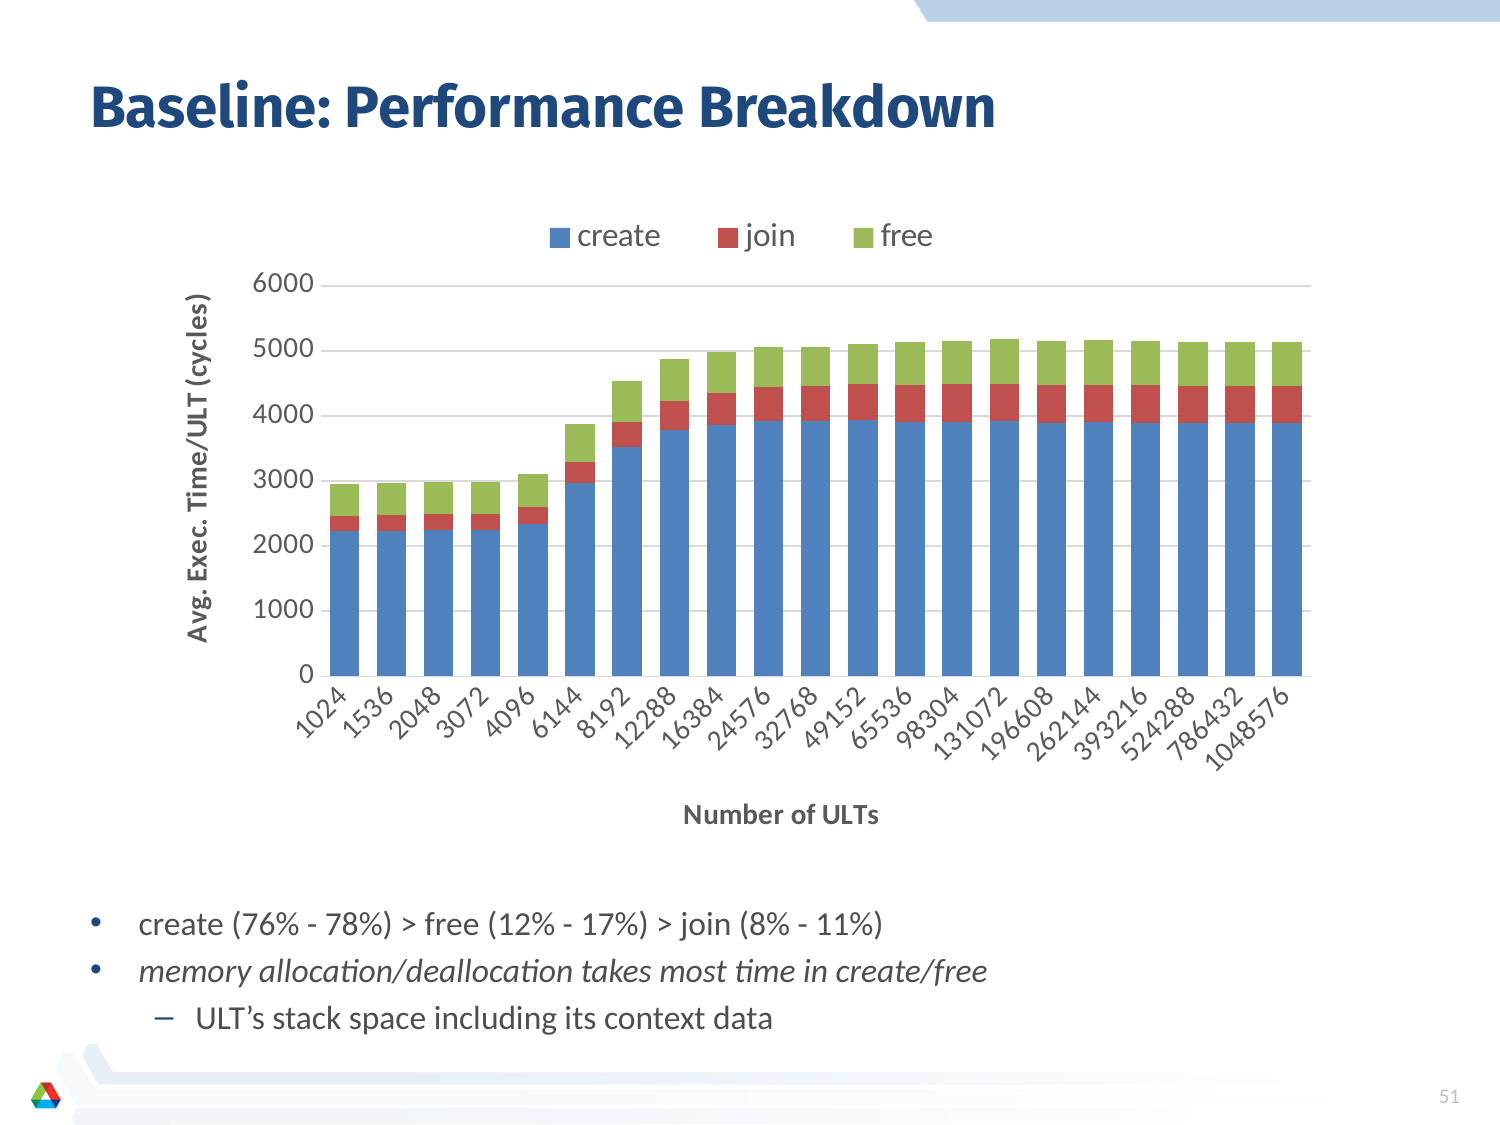

# Baseline: Performance Breakdown

### Chart

| Category | create | join | free |
|---|---|---|---|
| 1024.0 | 2235.07 | 234.5 | 478.57 |
| 1536.0 | 2234.03 | 243.78 | 487.26 |
| 2048.0 | 2250.92 | 245.72 | 492.91 |
| 3072.0 | 2246.78 | 246.18 | 493.87 |
| 4096.0 | 2337.02 | 260.01 | 506.7 |
| 6144.0 | 2969.37 | 322.25 | 581.37 |
| 8192.0 | 3524.29 | 381.81 | 634.24 |
| 12288.0 | 3784.5 | 448.42 | 636.5 |
| 16384.0 | 3863.55 | 485.19 | 632.76 |
| 24576.0 | 3920.24 | 520.73 | 624.92 |
| 32768.0 | 3925.13 | 537.48 | 596.3599999999996 |
| 49152.0 | 3932.32 | 557.3399999999996 | 618.3299999999996 |
| 65536.0 | 3913.29 | 565.69 | 651.74 |
| 98304.0 | 3910.55 | 574.59 | 672.77 |
| 131072.0 | 3921.2 | 576.76 | 685.8199999999996 |
| 196608.0 | 3899.15 | 576.5 | 683.91 |
| 262144.0 | 3905.68 | 577.53 | 686.47 |
| 393216.0 | 3899.06 | 573.51 | 679.74 |
| 524288.0 | 3893.42 | 572.92 | 678.75 |
| 786432.0 | 3894.74 | 569.9299999999995 | 676.13 |
| 1.048576E6 | 3891.94 | 569.29 | 675.13 |
create (76% - 78%) > free (12% - 17%) > join (8% - 11%)
memory allocation/deallocation takes most time in create/free
ULT’s stack space including its context data
51